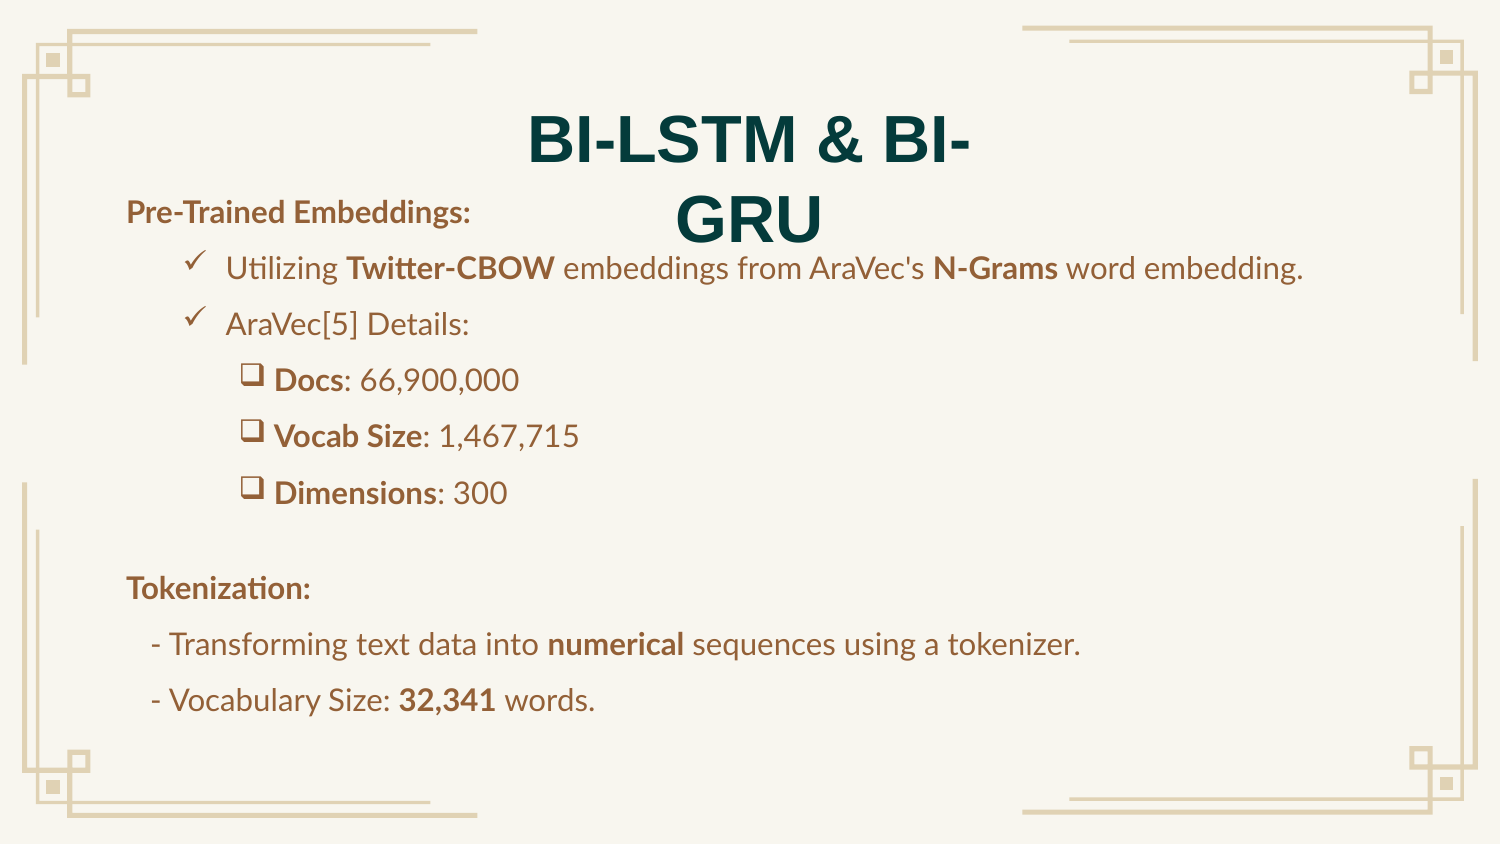

# BI-LSTM & BI-GRU
Pre-Trained Embeddings:
 Utilizing Twitter-CBOW embeddings from AraVec's N-Grams word embedding.
 AraVec[5] Details:
Docs: 66,900,000
Vocab Size: 1,467,715
Dimensions: 300

Tokenization:
   - Transforming text data into numerical sequences using a tokenizer.
   - Vocabulary Size: 32,341 words.